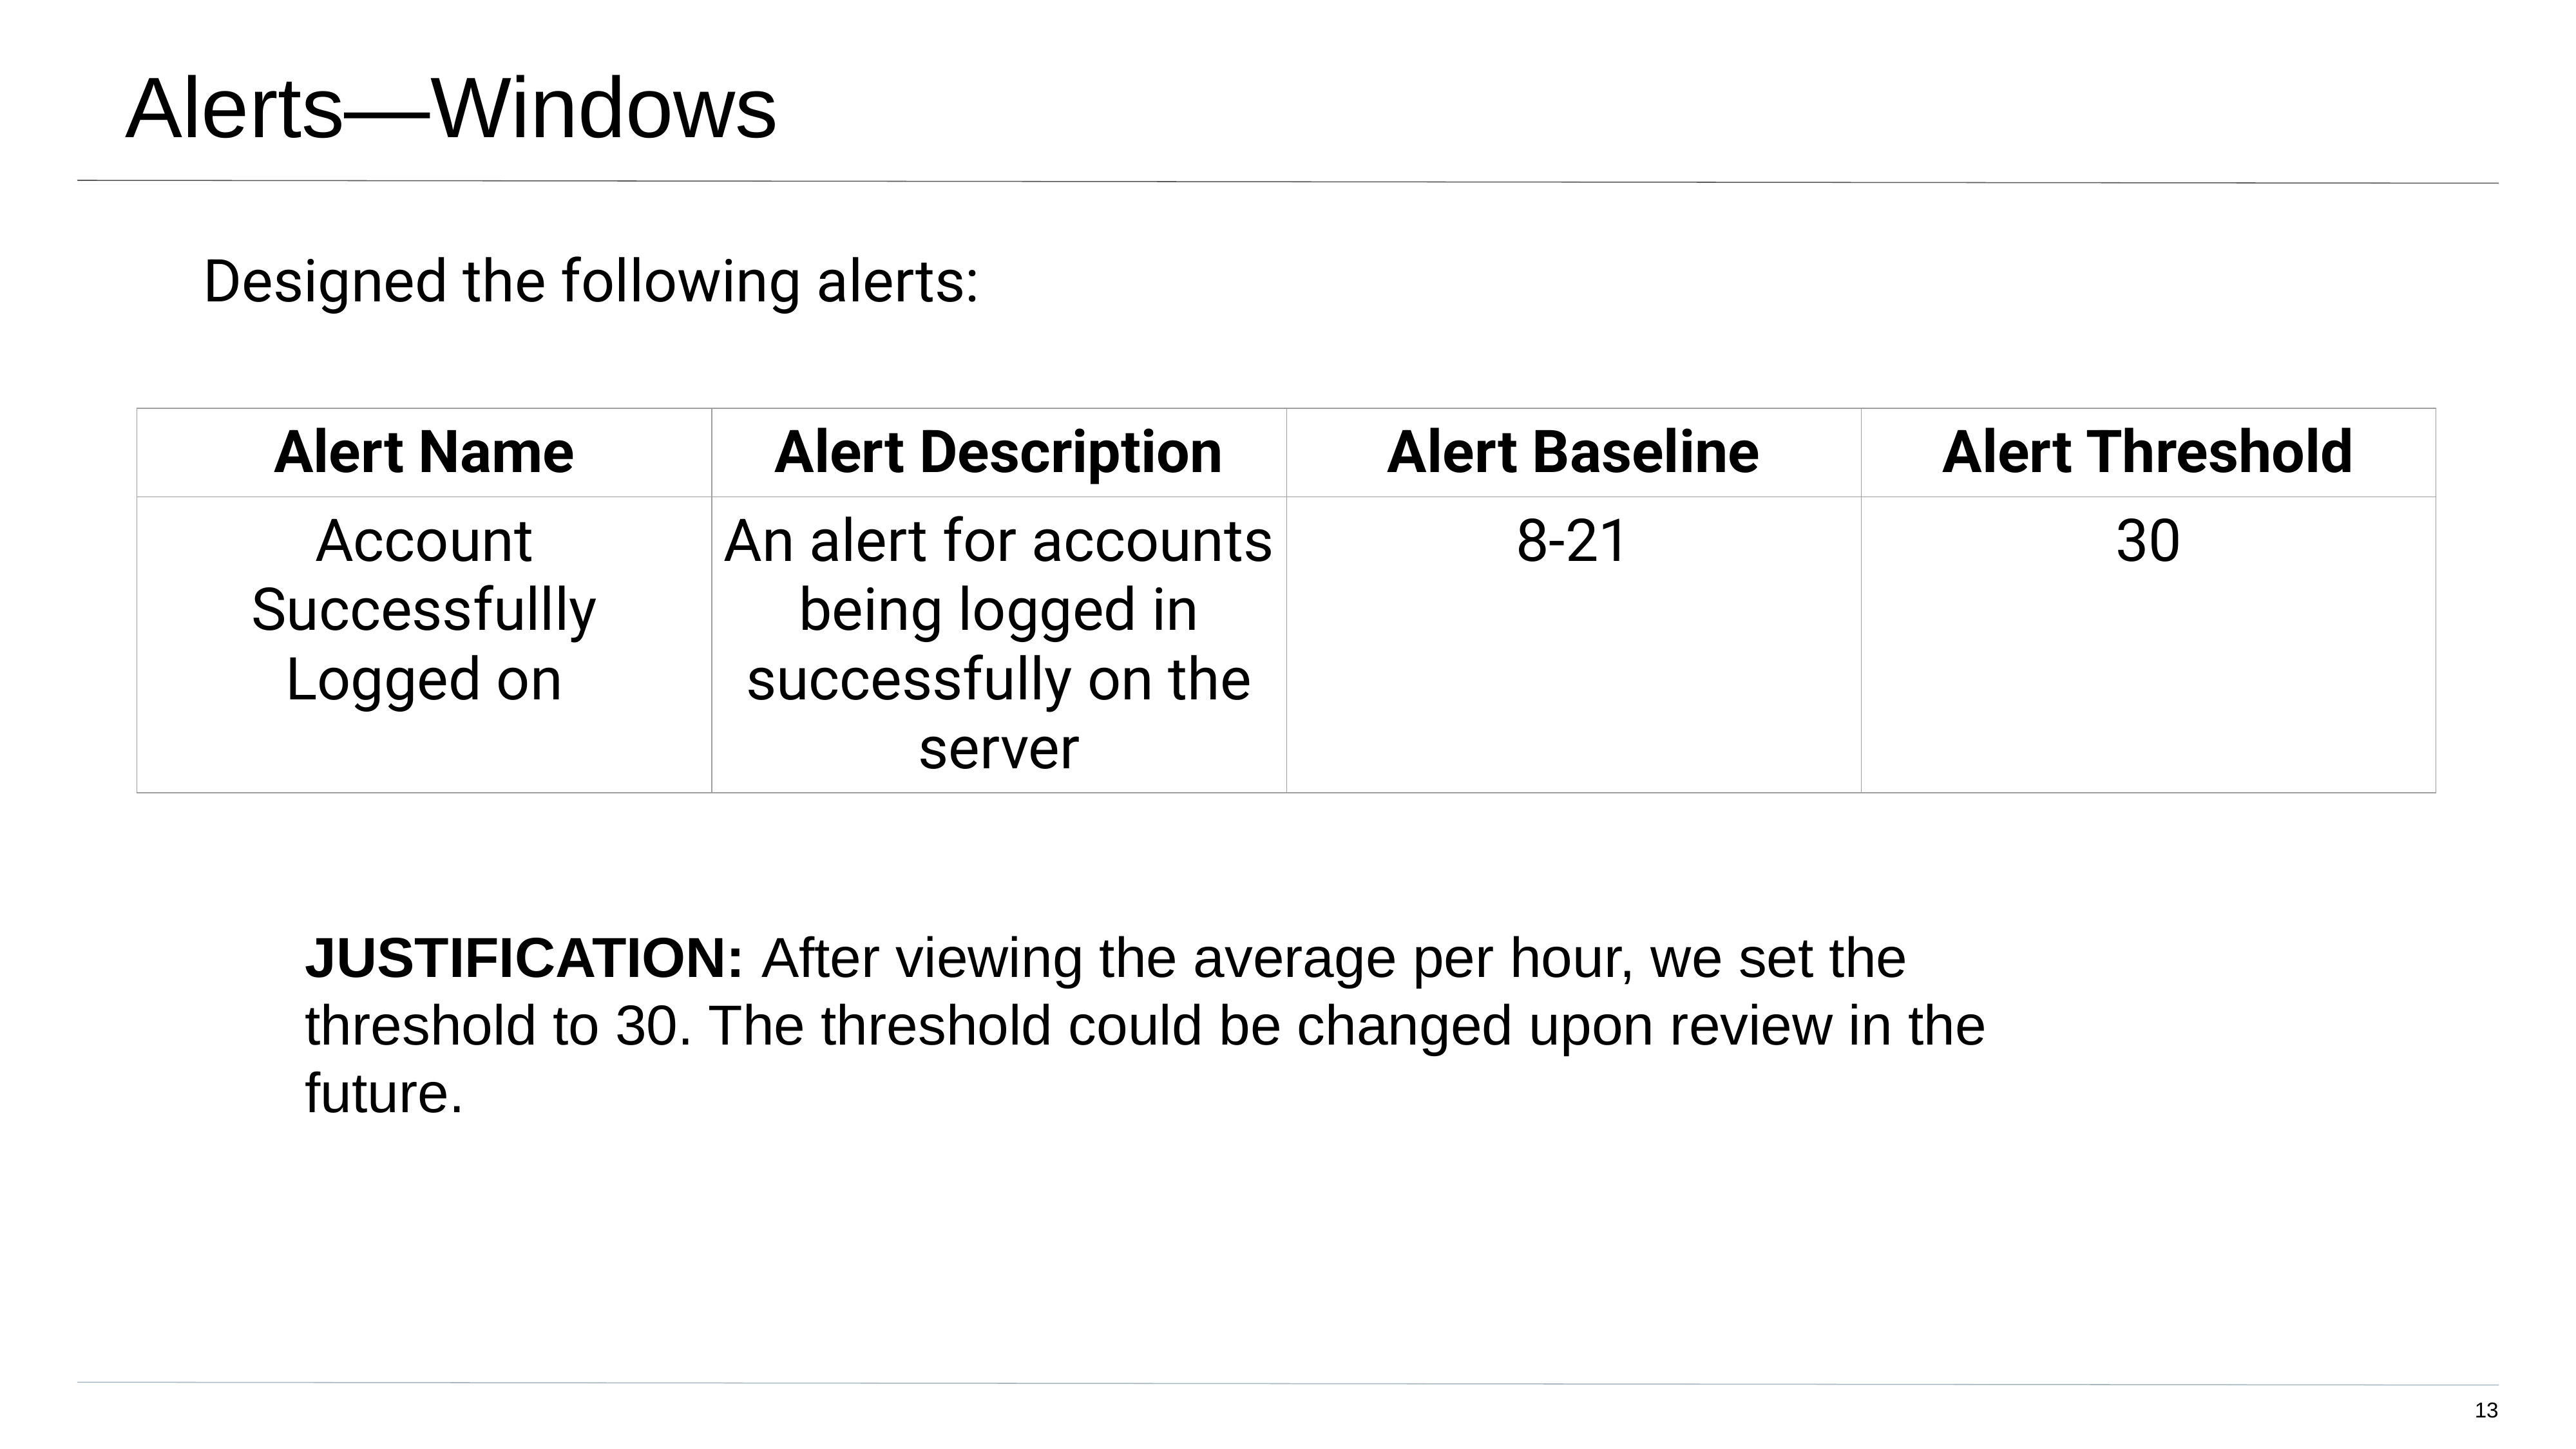

# Alerts—Windows
Designed the following alerts:

| Alert Name | Alert Description | Alert Baseline | Alert Threshold |
| --- | --- | --- | --- |
| Account Successfullly Logged on | An alert for accounts being logged in successfully on the server | 8-21 | 30 |
JUSTIFICATION: After viewing the average per hour, we set the threshold to 30. The threshold could be changed upon review in the future.
13